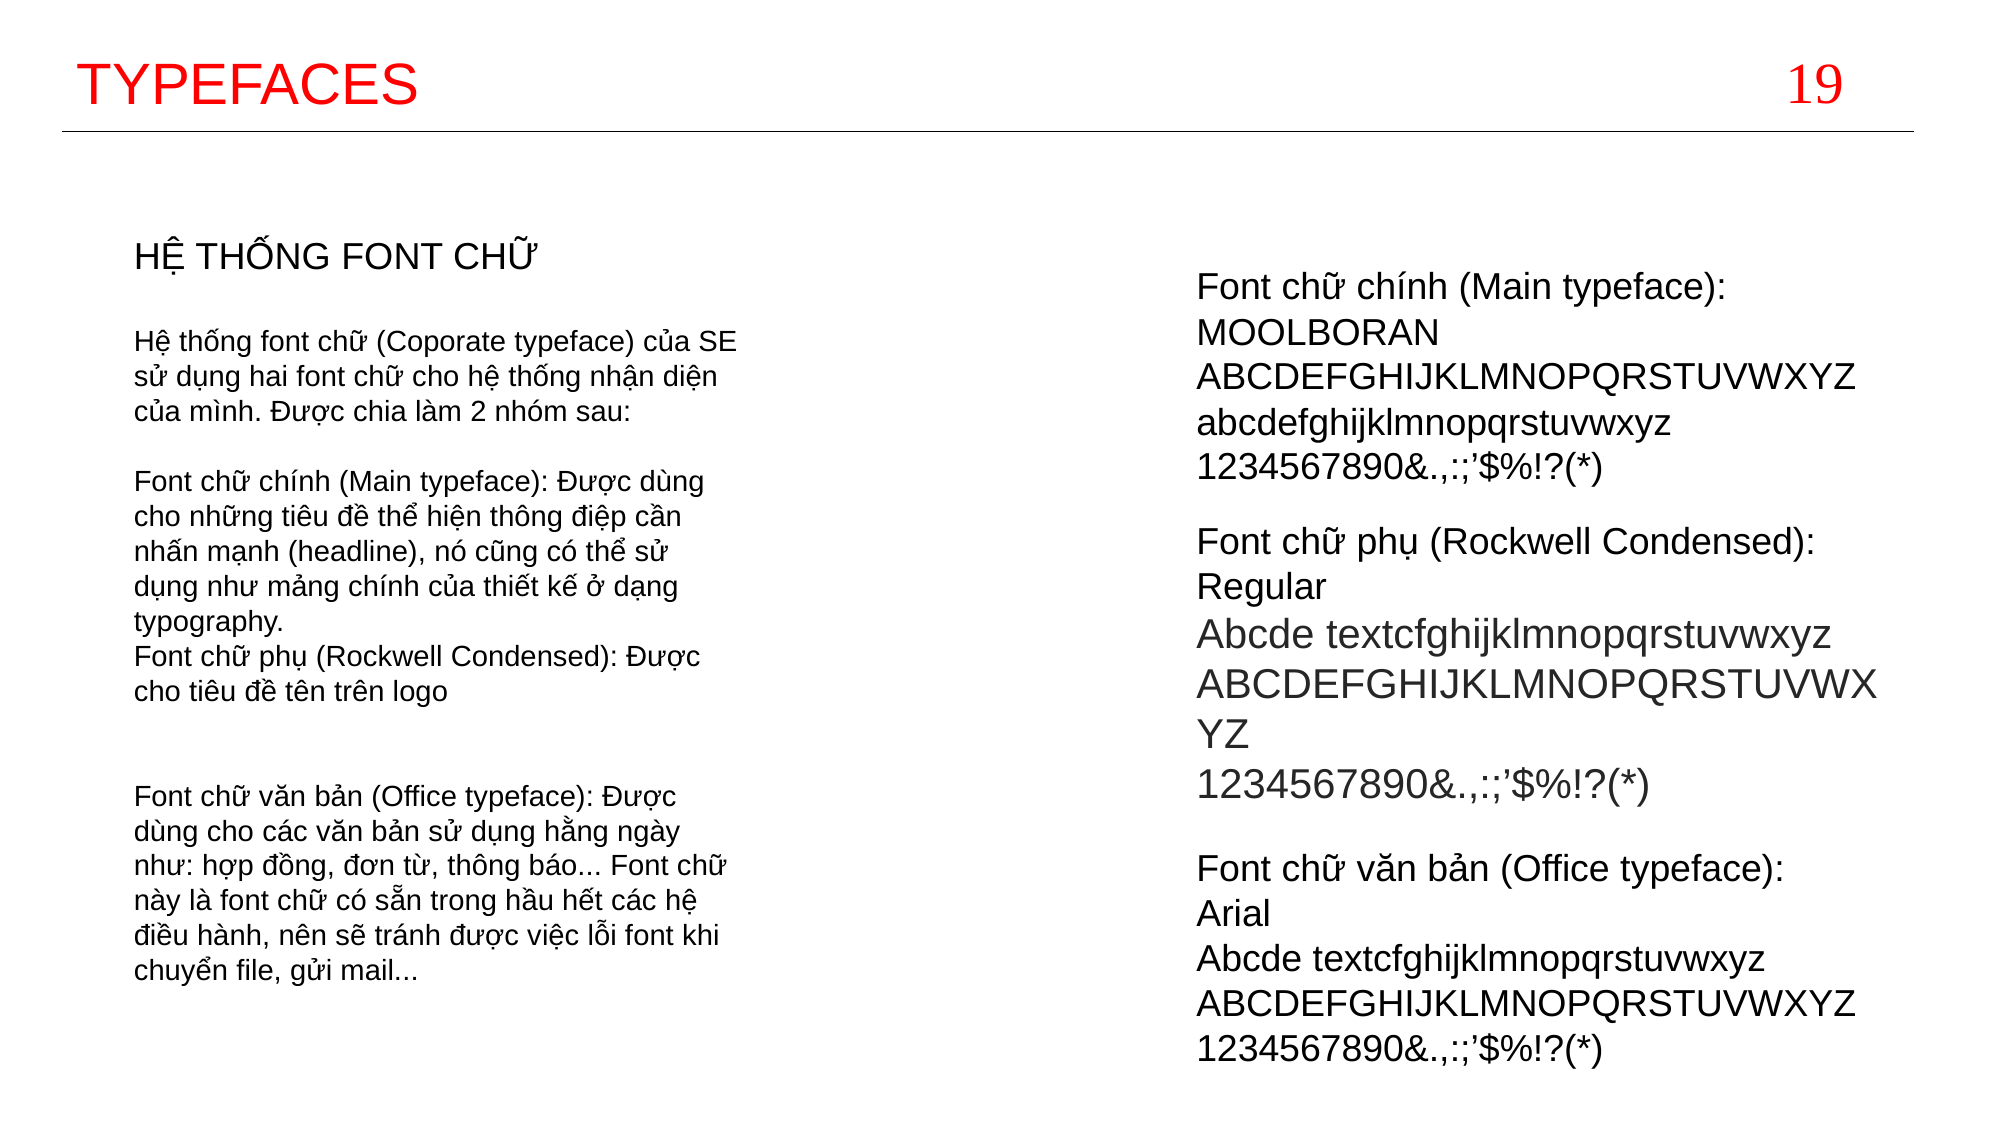

19
TYPEFACES

HỆ THỐNG FONT CHỮ

Hệ thống font chữ (Coporate typeface) của SE sử dụng hai font chữ cho hệ thống nhận diện của mình. Được chia làm 2 nhóm sau:

Font chữ chính (Main typeface): Được dùng cho những tiêu đề thể hiện thông điệp cần nhấn mạnh (headline), nó cũng có thể sử dụng như mảng chính của thiết kế ở dạng typography.
Font chữ phụ (Rockwell Condensed): Được cho tiêu đề tên trên logo

Font chữ văn bản (Office typeface): Được dùng cho các văn bản sử dụng hằng ngày như: hợp đồng, đơn từ, thông báo... Font chữ này là font chữ có sẵn trong hầu hết các hệ điều hành, nên sẽ tránh được việc lỗi font khi chuyển file, gửi mail...
Font chữ chính (Main typeface):
MOOLBORAN
ABCDEFGHIJKLMNOPQRSTUVWXYZabcdefghijklmnopqrstuvwxyz
1234567890&.,:;’$%!?(*)
Font chữ phụ (Rockwell Condensed):
Regular
Abcde textcfghijklmnopqrstuvwxyz
ABCDEFGHIJKLMNOPQRSTUVWXYZ
1234567890&.,:;’$%!?(*)
Font chữ văn bản (Office typeface):
Arial
Abcde textcfghijklmnopqrstuvwxyz
ABCDEFGHIJKLMNOPQRSTUVWXYZ
1234567890&.,:;’$%!?(*)